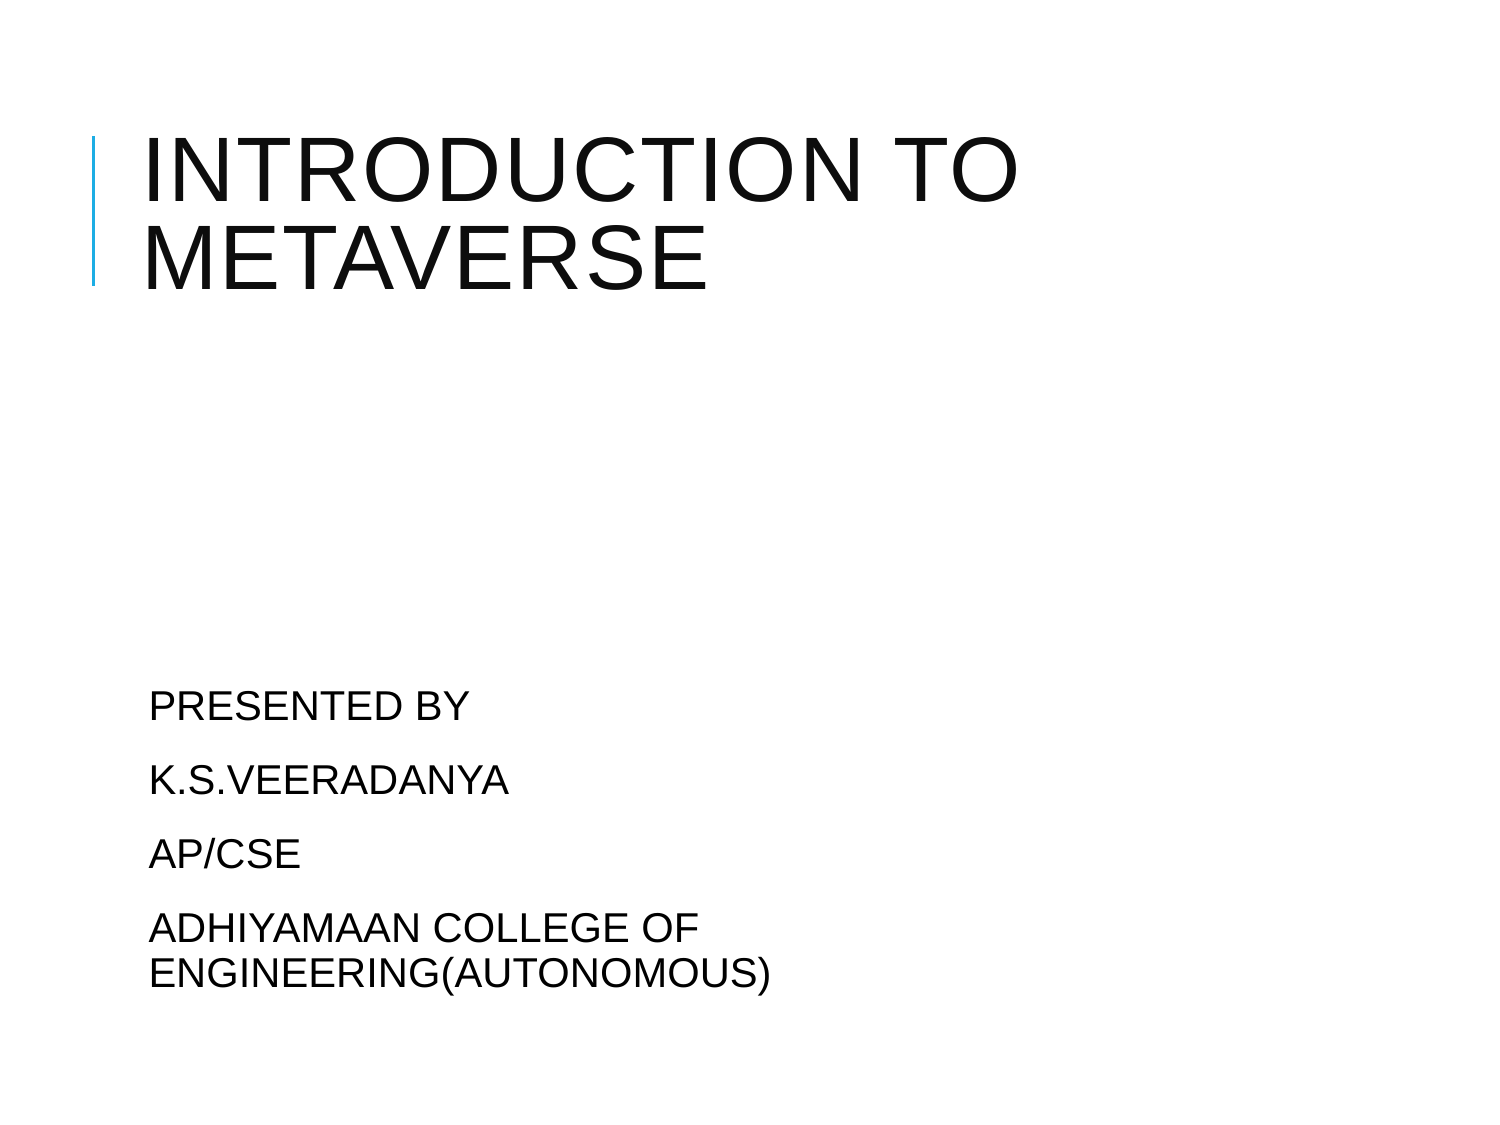

# Introduction to metaverse

PRESENTED BY
K.S.VEERADANYA
AP/CSE
ADHIYAMAAN COLLEGE OF ENGINEERING(AUTONOMOUS)